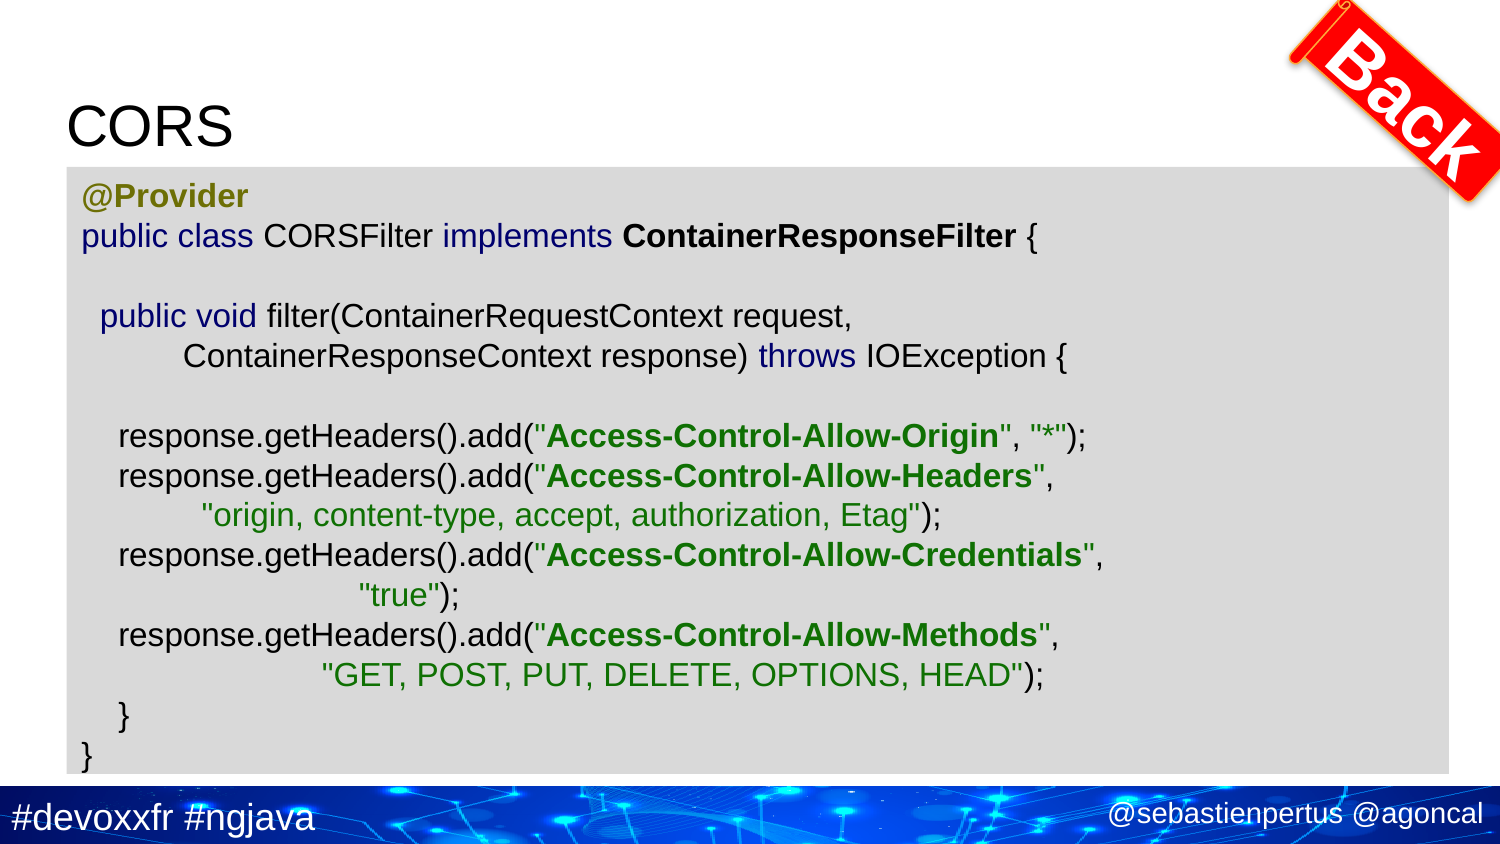

Back
# CORS
@Provider
public class CORSFilter implements ContainerResponseFilter {
  public void filter(ContainerRequestContext request,
           ContainerResponseContext response) throws IOException {
    response.getHeaders().add("Access-Control-Allow-Origin", "*");
    response.getHeaders().add("Access-Control-Allow-Headers",
             "origin, content-type, accept, authorization, Etag");
    response.getHeaders().add("Access-Control-Allow-Credentials",
                              "true");
    response.getHeaders().add("Access-Control-Allow-Methods",
                          "GET, POST, PUT, DELETE, OPTIONS, HEAD");
    }
}